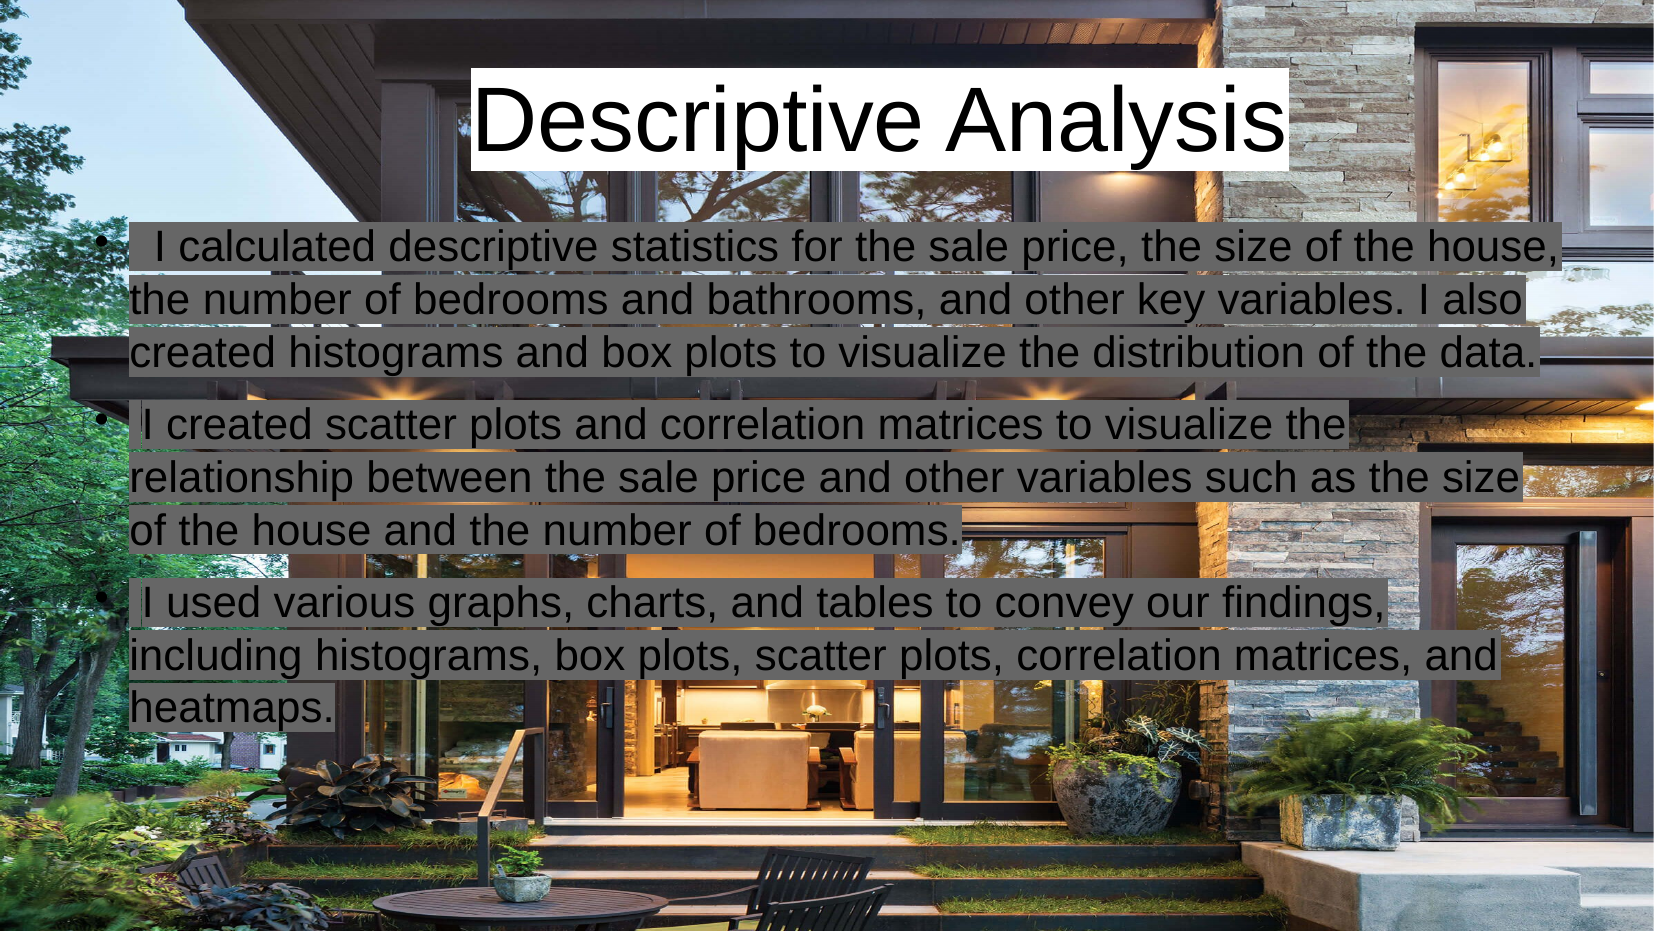

# Descriptive Analysis
  I calculated descriptive statistics for the sale price, the size of the house, the number of bedrooms and bathrooms, and other key variables. I also created histograms and box plots to visualize the distribution of the data.
 I created scatter plots and correlation matrices to visualize the relationship between the sale price and other variables such as the size of the house and the number of bedrooms.
 I used various graphs, charts, and tables to convey our findings, including histograms, box plots, scatter plots, correlation matrices, and heatmaps.